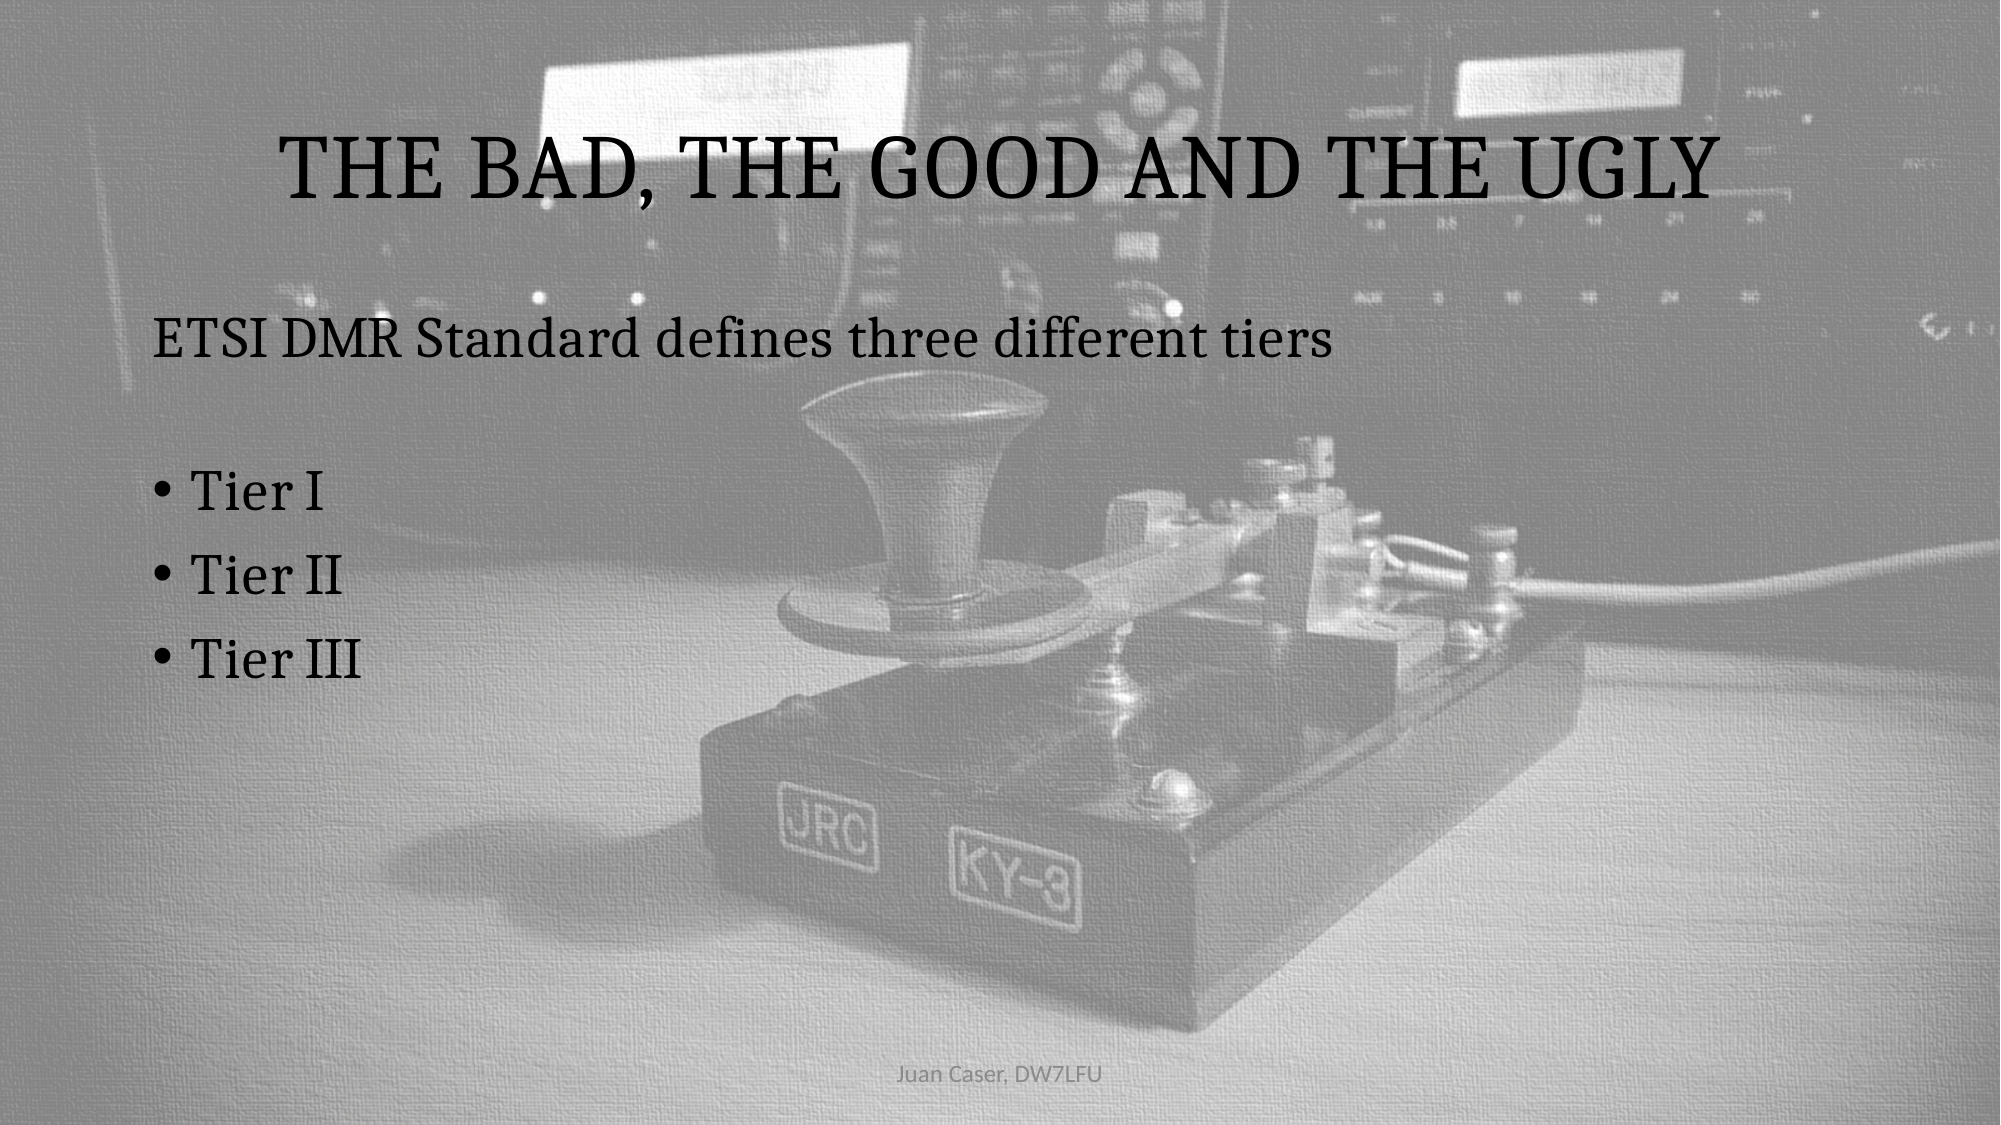

# THE BAD, THE GOOD AND THE UGLY
ETSI DMR Standard defines three different tiers
Tier I
Tier II
Tier III

Juan Caser, DW7LFU